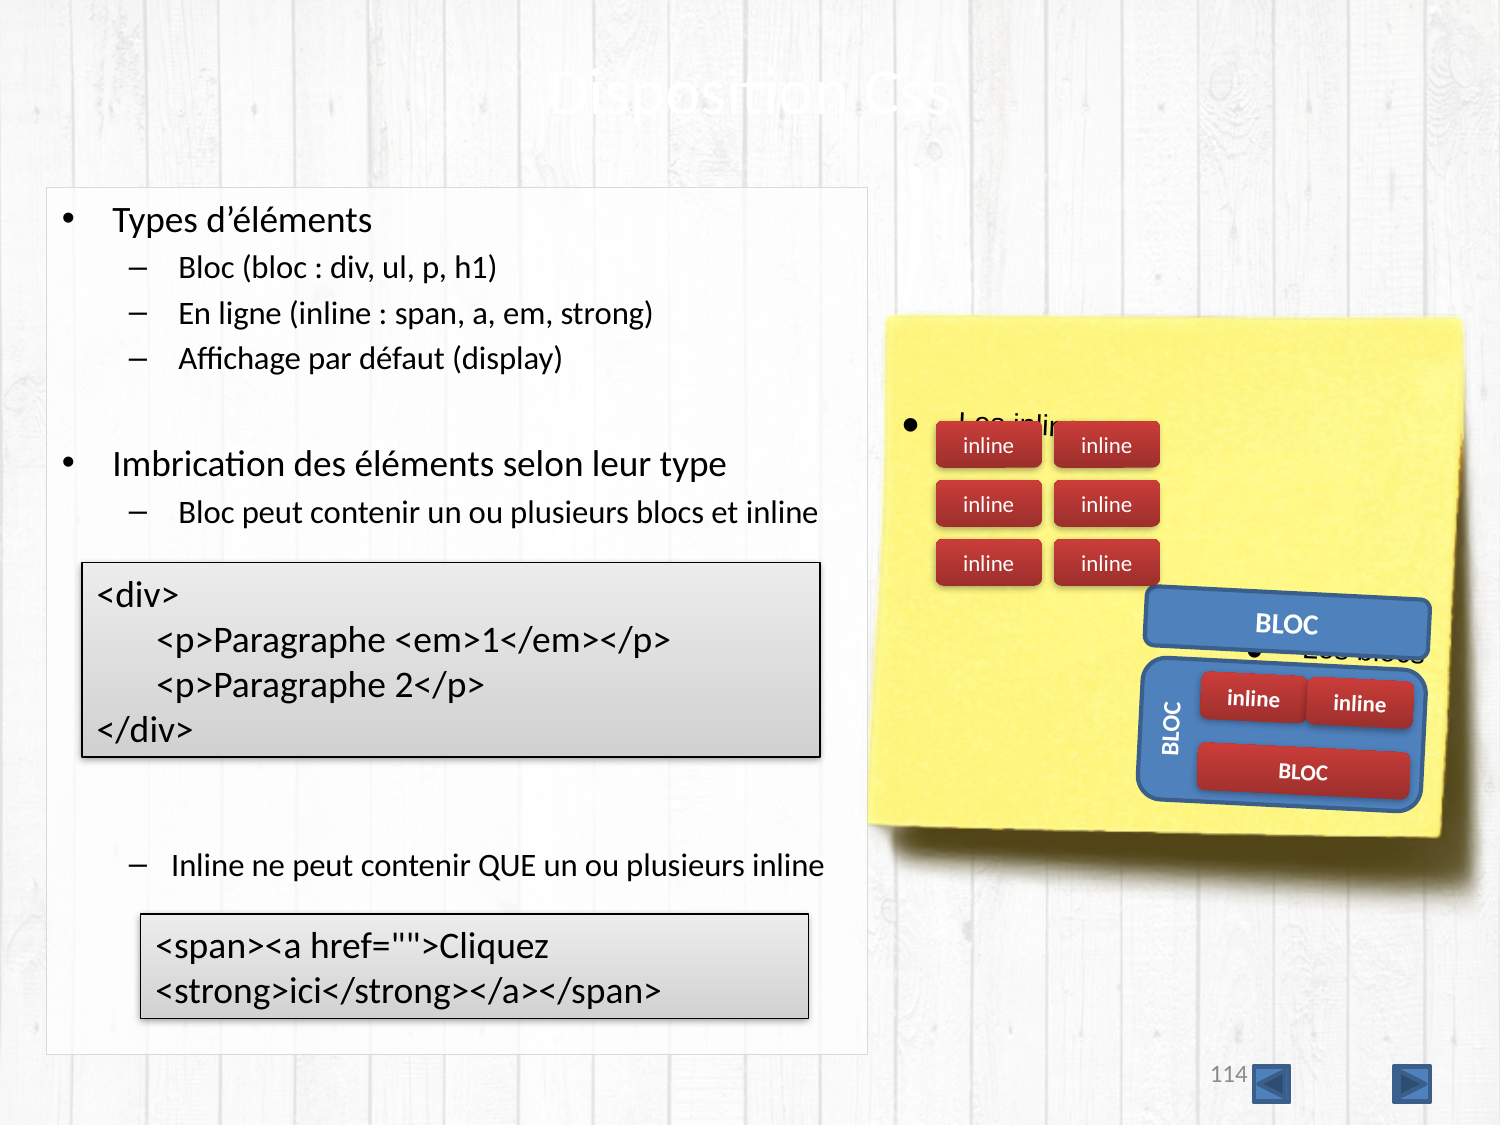

# Disposition Css
Types d’éléments
 Bloc (bloc : div, ul, p, h1)
 En ligne (inline : span, a, em, strong)
 Affichage par défaut (display)

Imbrication des éléments selon leur type
 Bloc peut contenir un ou plusieurs blocs et inline

Inline ne peut contenir QUE un ou plusieurs inline

Les inline

Les blocs
inline
inline
inline
inline
inline
inline
<div>
       <p>Paragraphe <em>1</em></p>
       <p>Paragraphe 2</p>
</div>
BLOC
BLOC
inline
inline
BLOC
<span><a href="">Cliquez <strong>ici</strong></a></span>
114